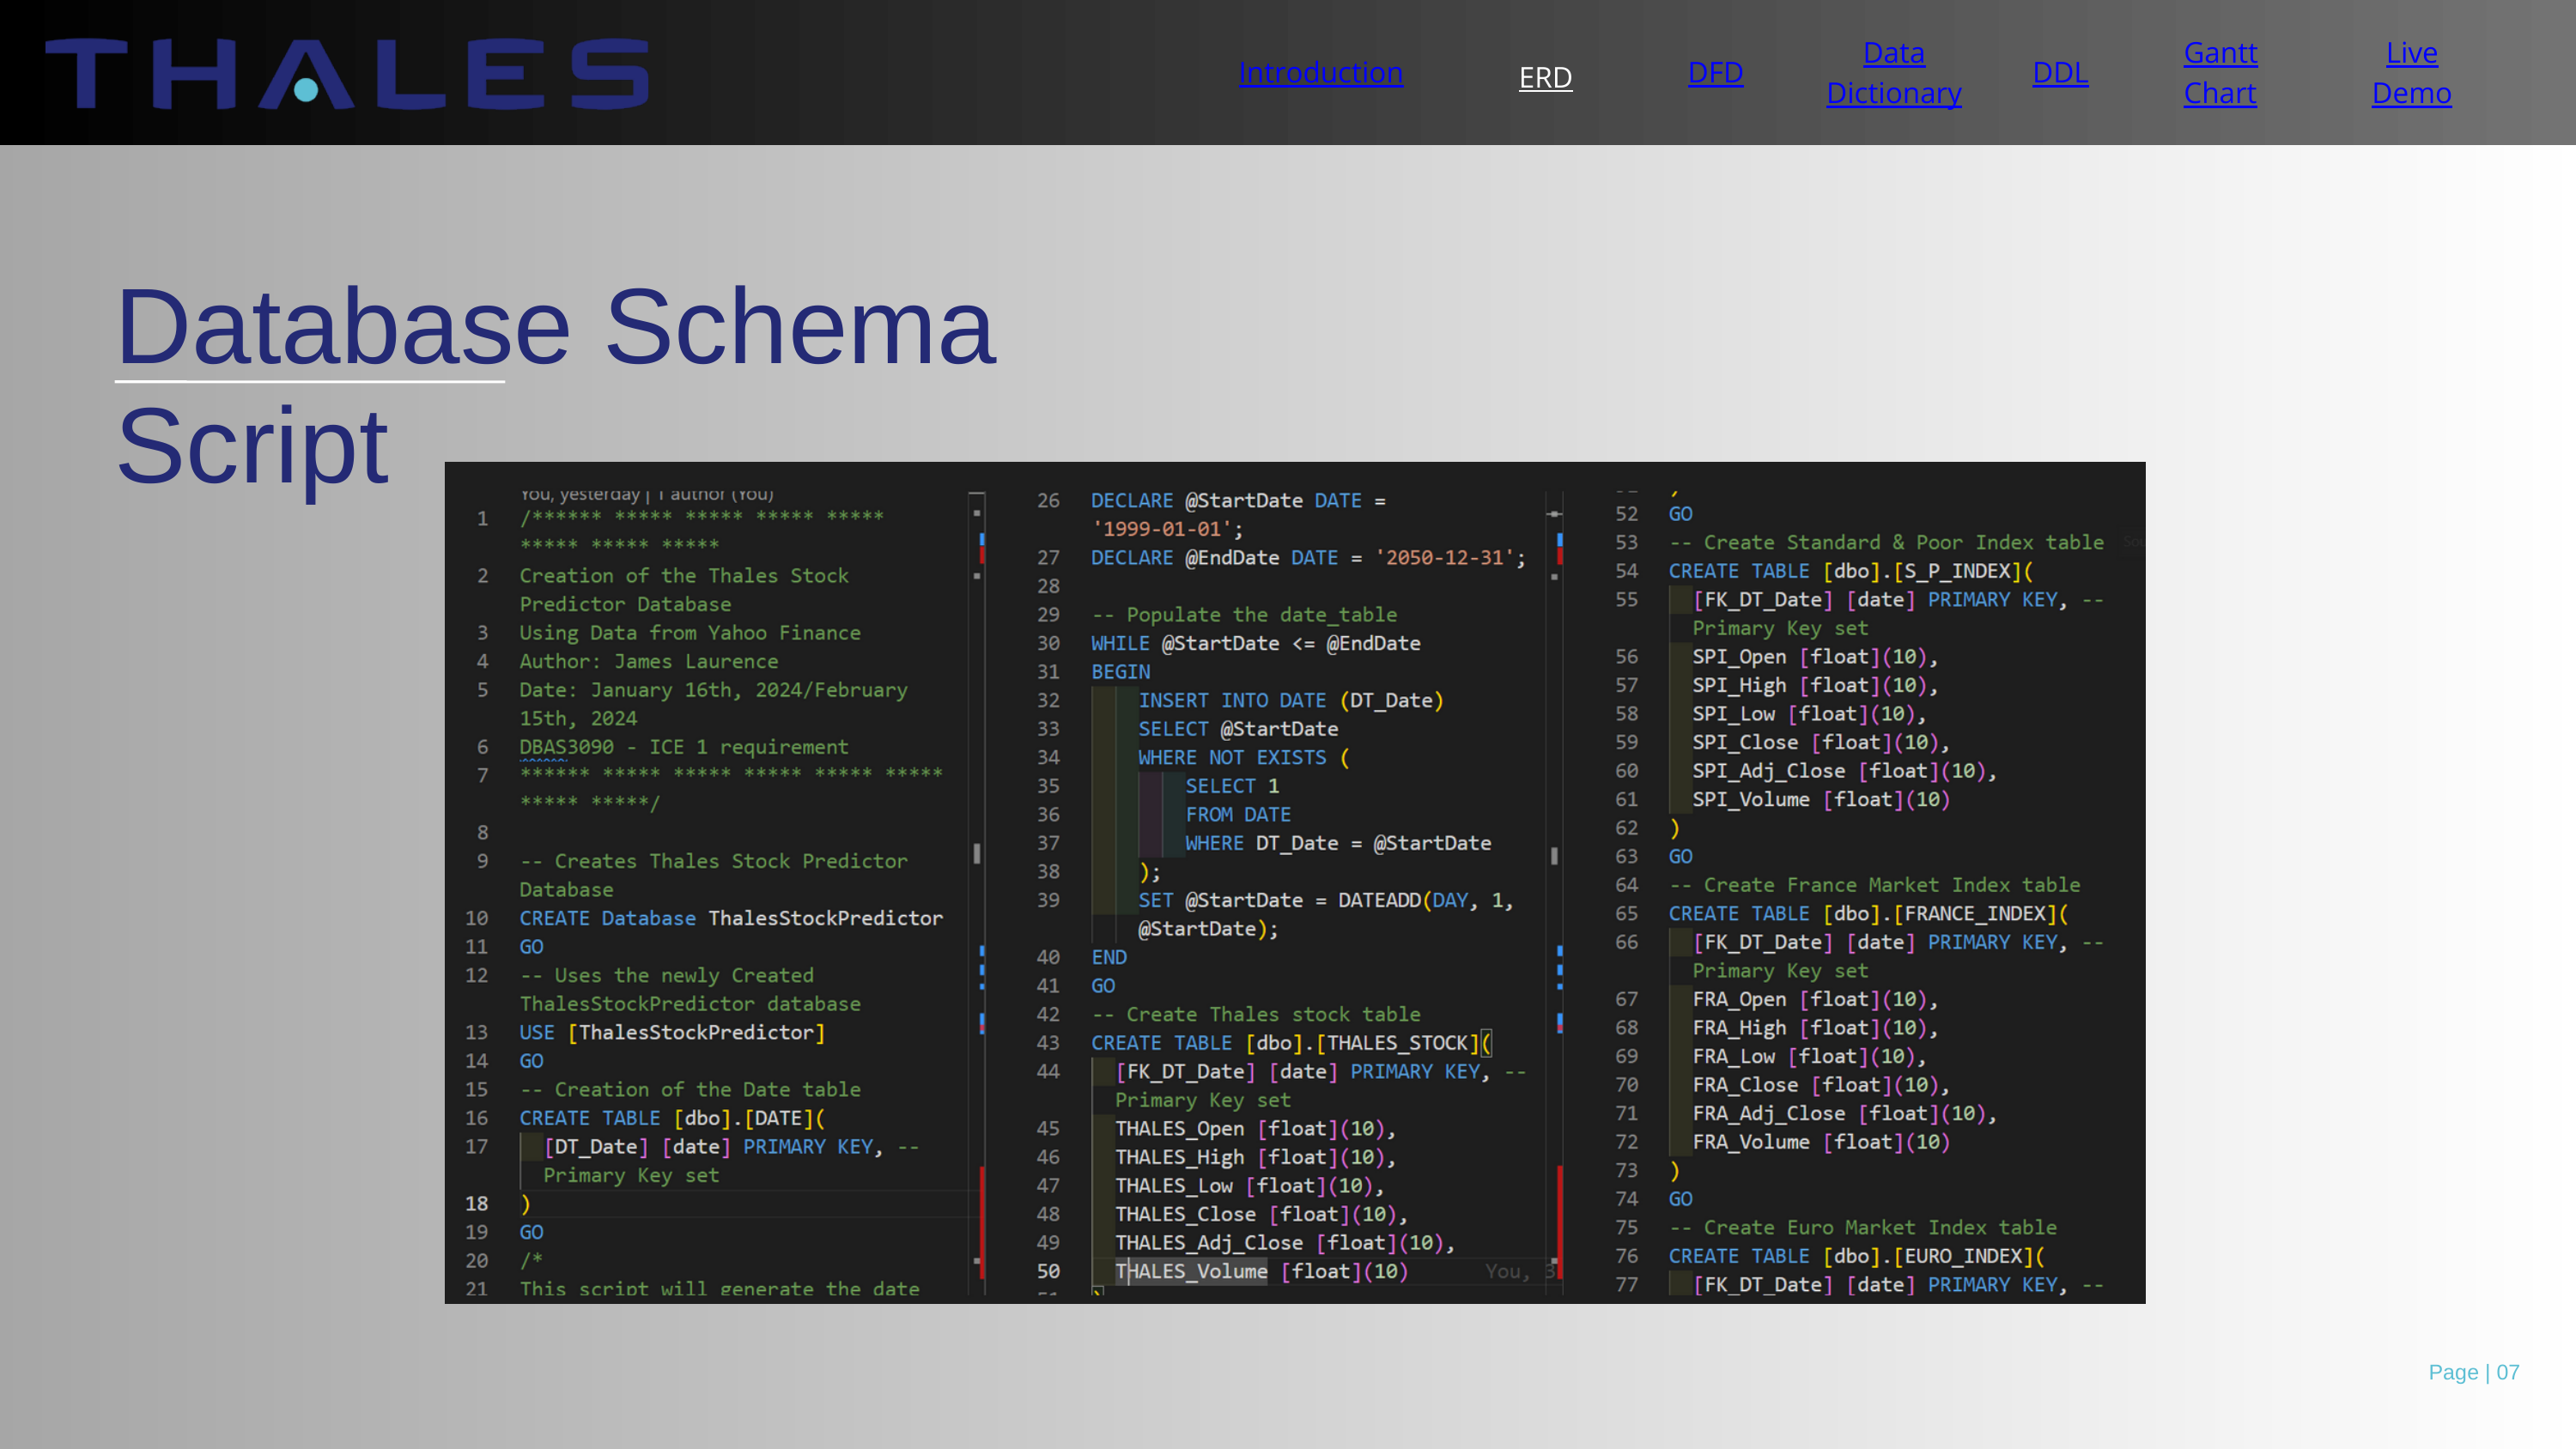

Data
Dictionary
Gantt
Chart
Live
Demo
Introduction
ERD
DFD
DDL
Database Schema
Script

Page | 07